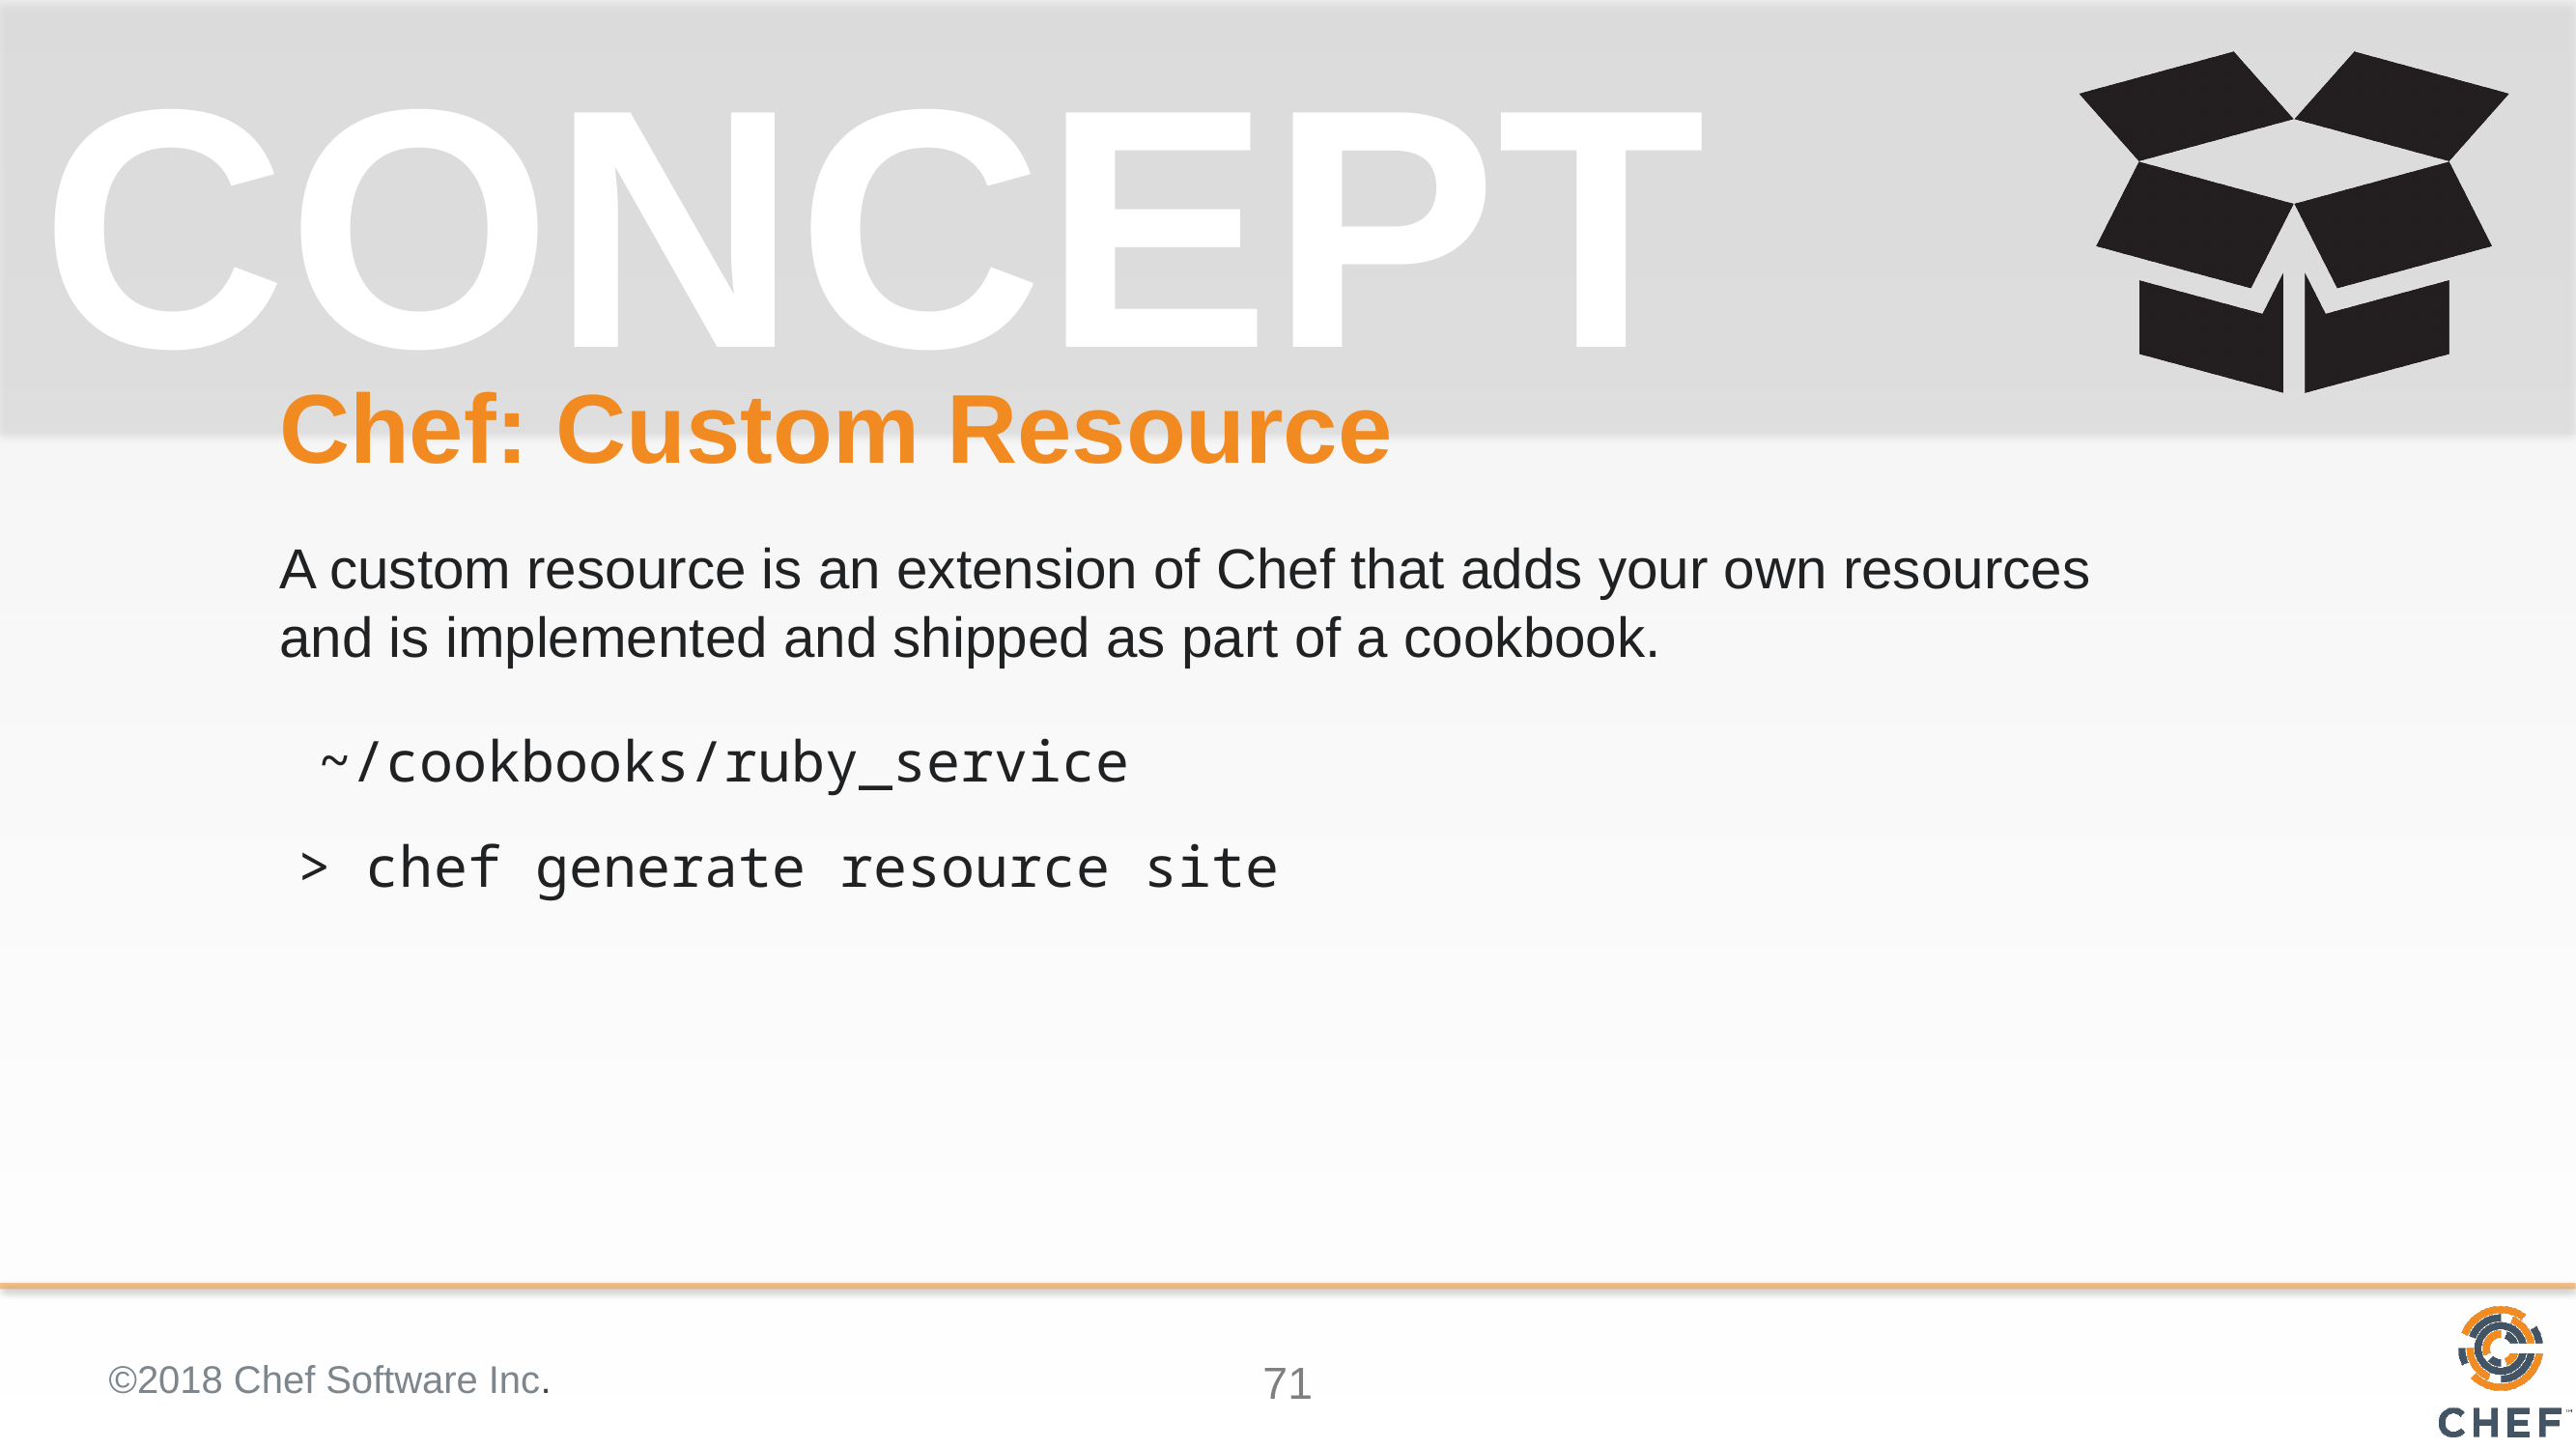

# Chef: Custom Resource
A custom resource is an extension of Chef that adds your own resources and is implemented and shipped as part of a cookbook.
~/cookbooks/ruby_service
> chef generate resource site